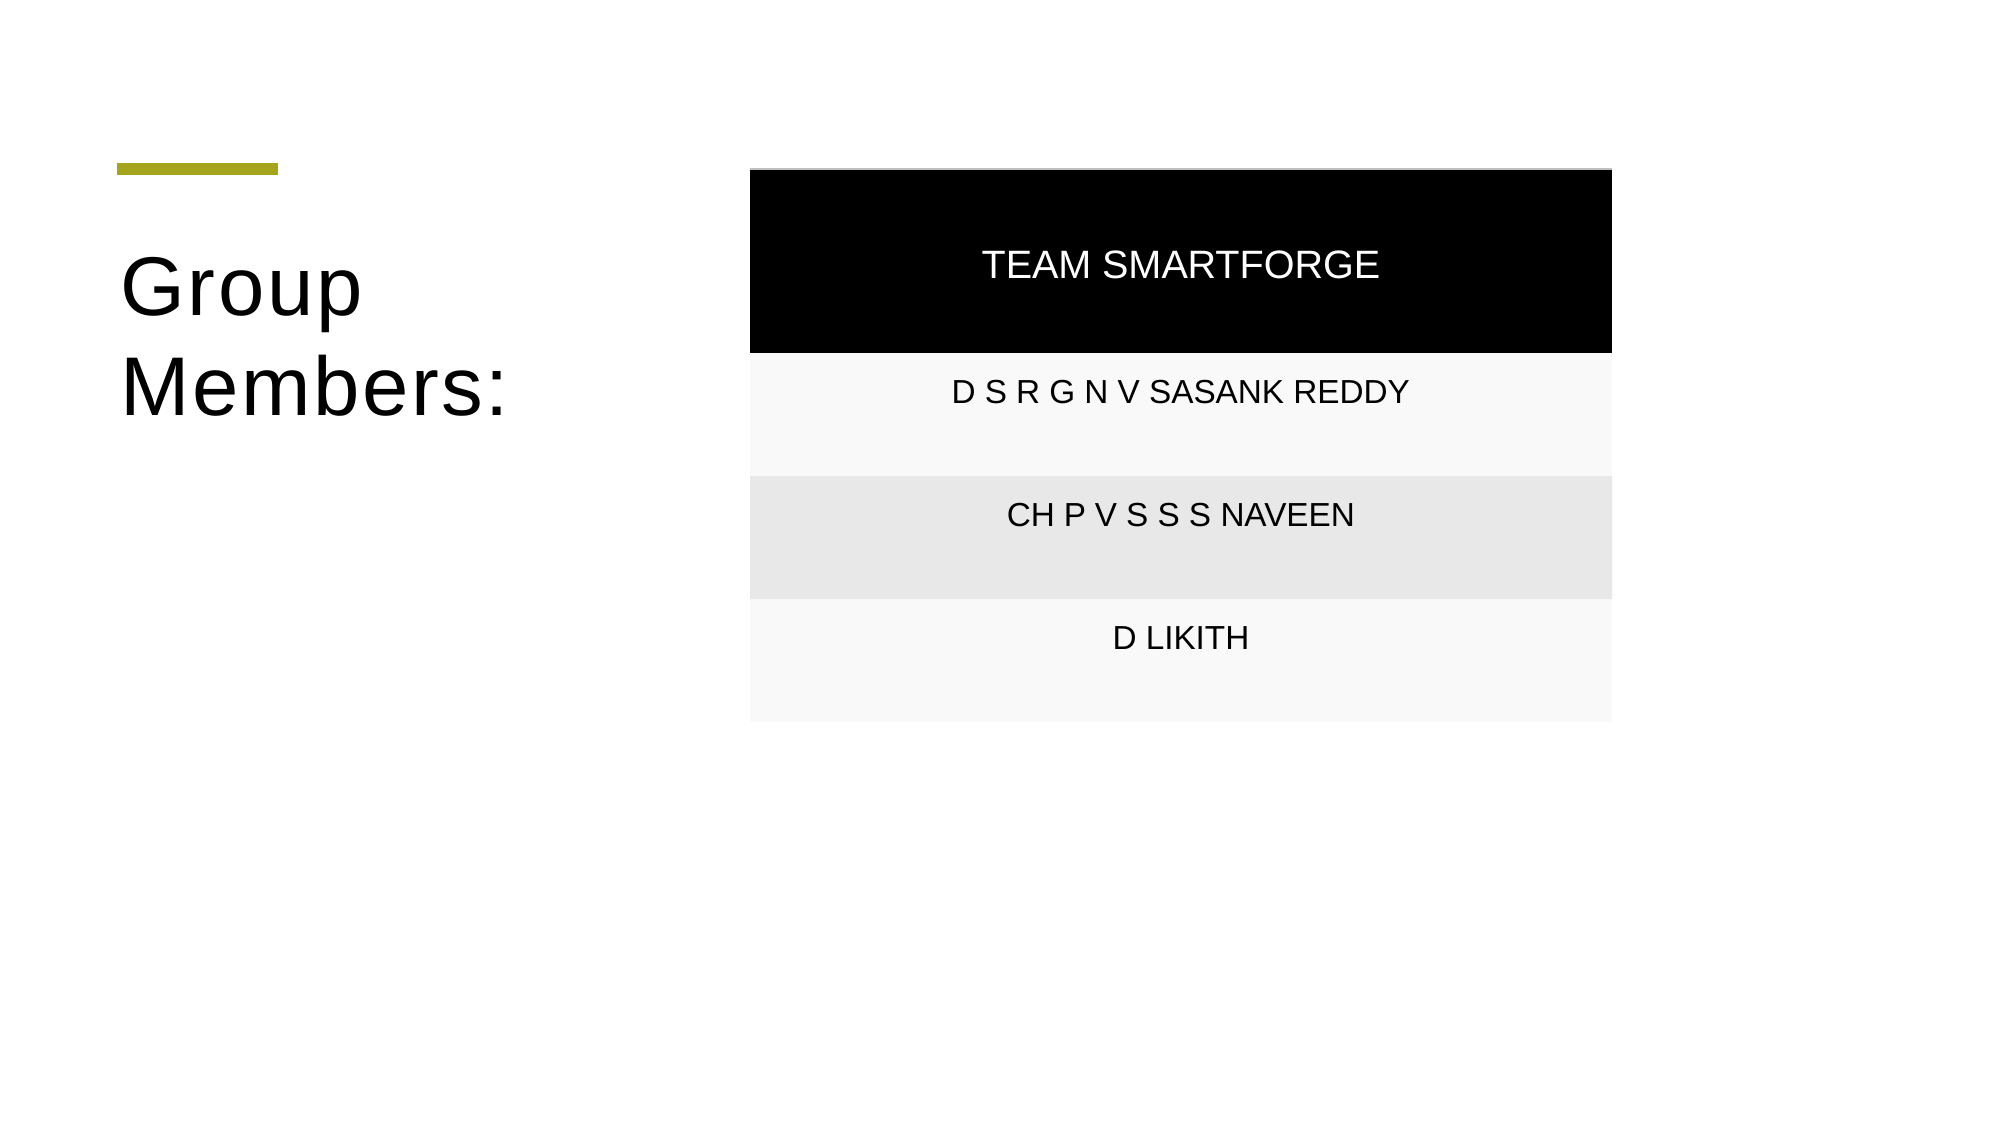

| TEAM SMARTFORGE |
| --- |
| D S R G N V SASANK REDDY |
| CH P V S S S NAVEEN |
| D LIKITH |
# Group Members: